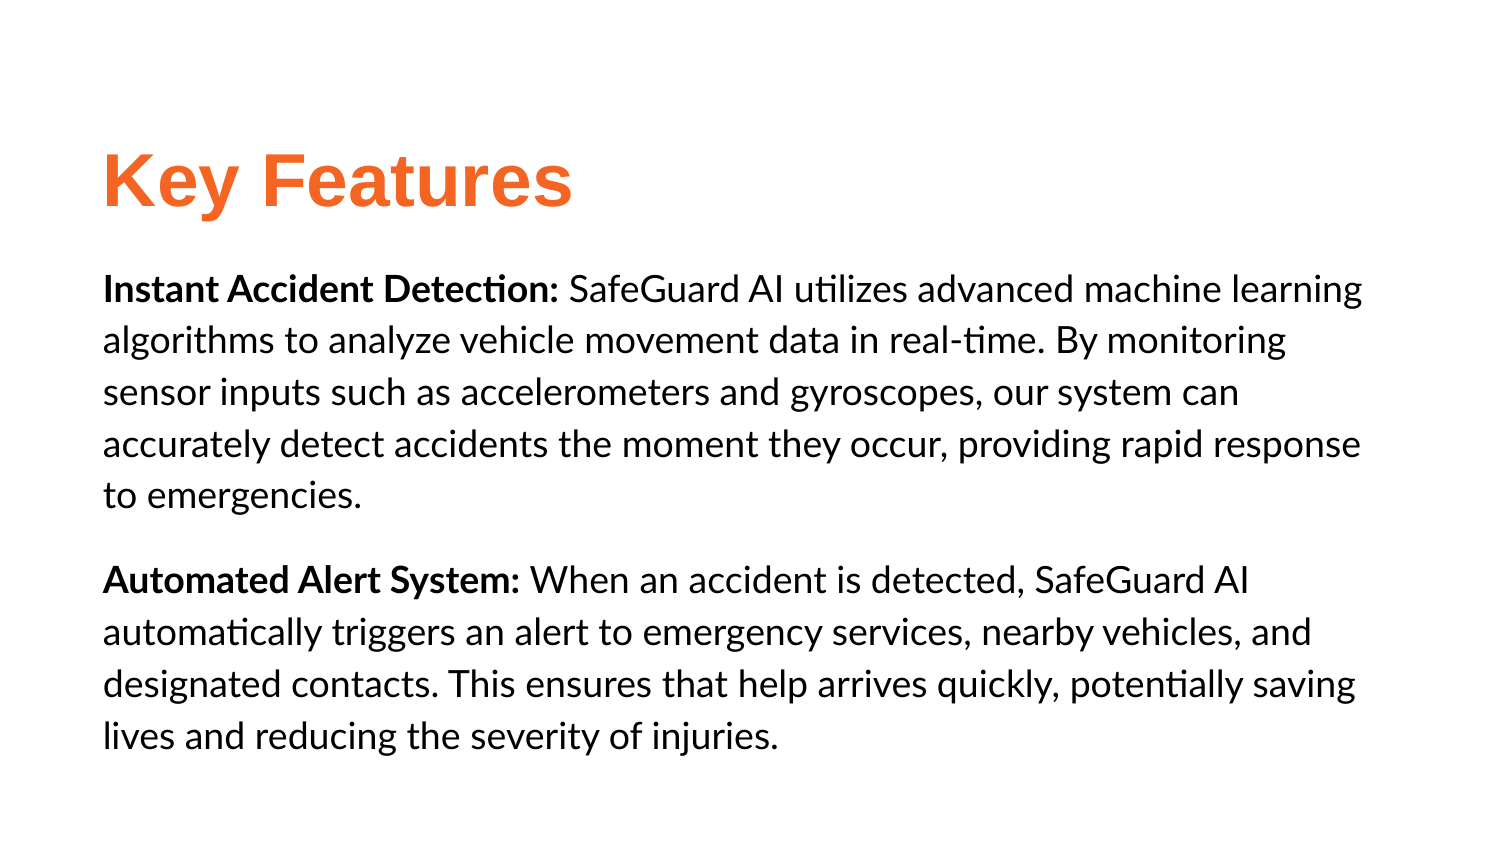

Key Features
Instant Accident Detection: SafeGuard AI utilizes advanced machine learning algorithms to analyze vehicle movement data in real-time. By monitoring sensor inputs such as accelerometers and gyroscopes, our system can accurately detect accidents the moment they occur, providing rapid response to emergencies.
Automated Alert System: When an accident is detected, SafeGuard AI automatically triggers an alert to emergency services, nearby vehicles, and designated contacts. This ensures that help arrives quickly, potentially saving lives and reducing the severity of injuries.